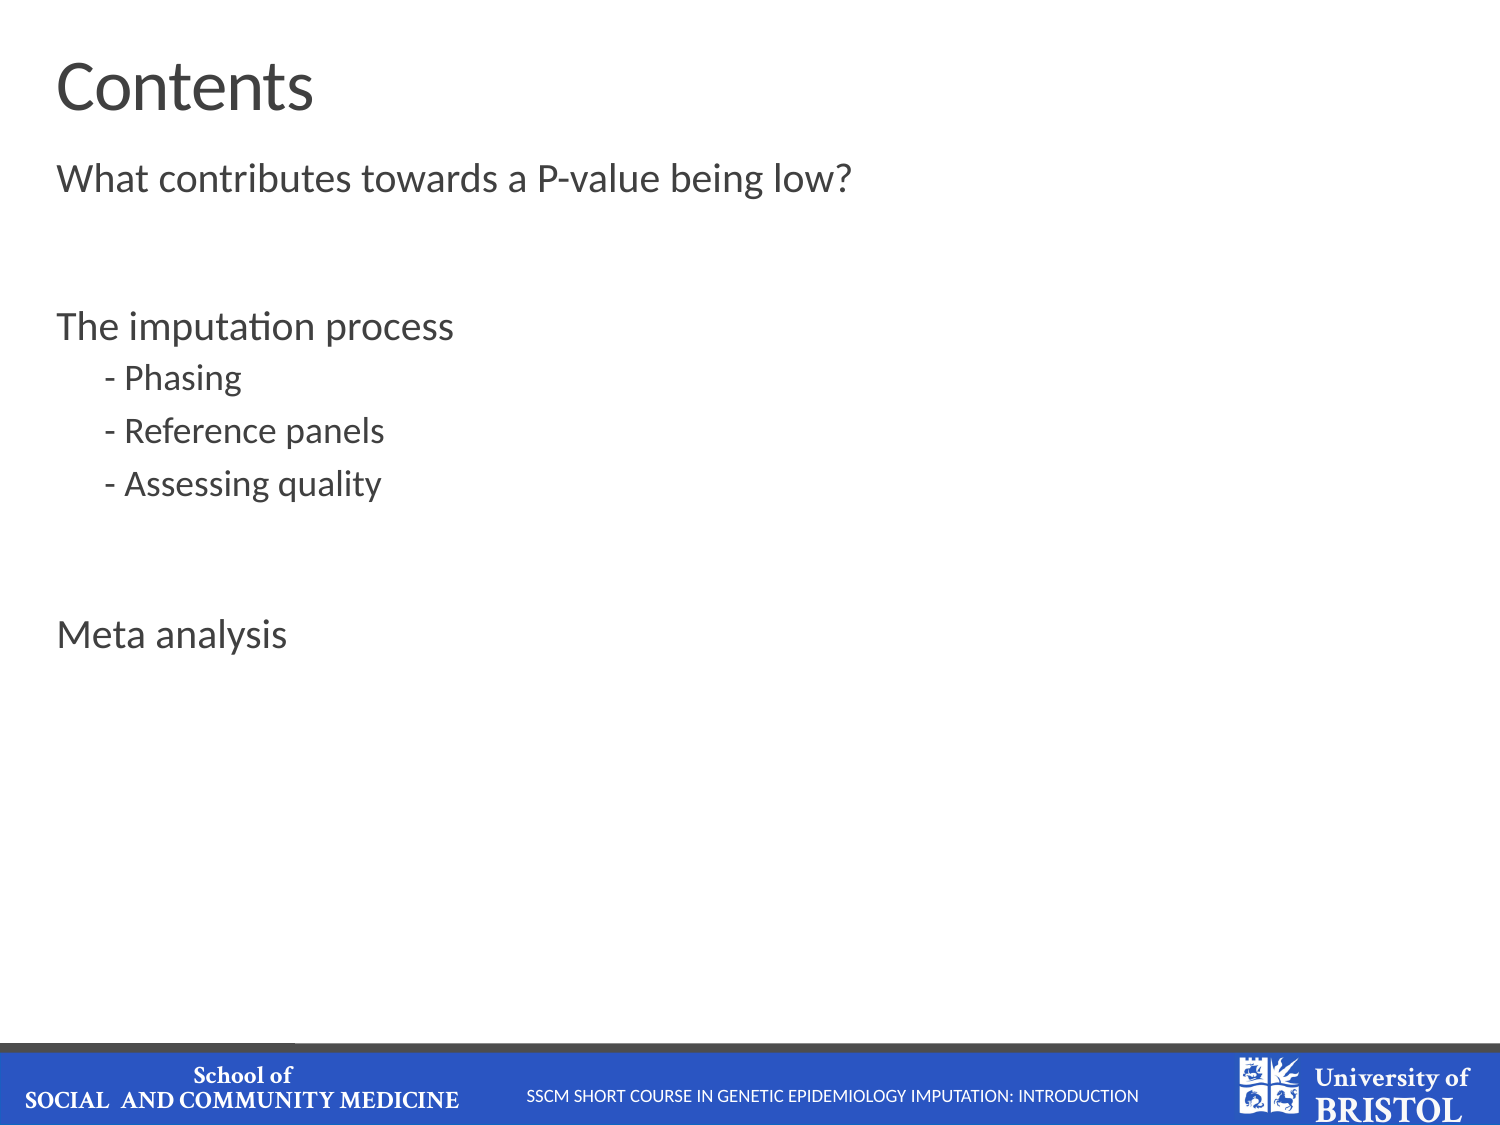

# Contents
What contributes towards a P-value being low?

The imputation process
- Phasing
- Reference panels
- Assessing quality

Meta analysis
SSCM Short Course in Genetic Epidemiology Imputation: Introduction